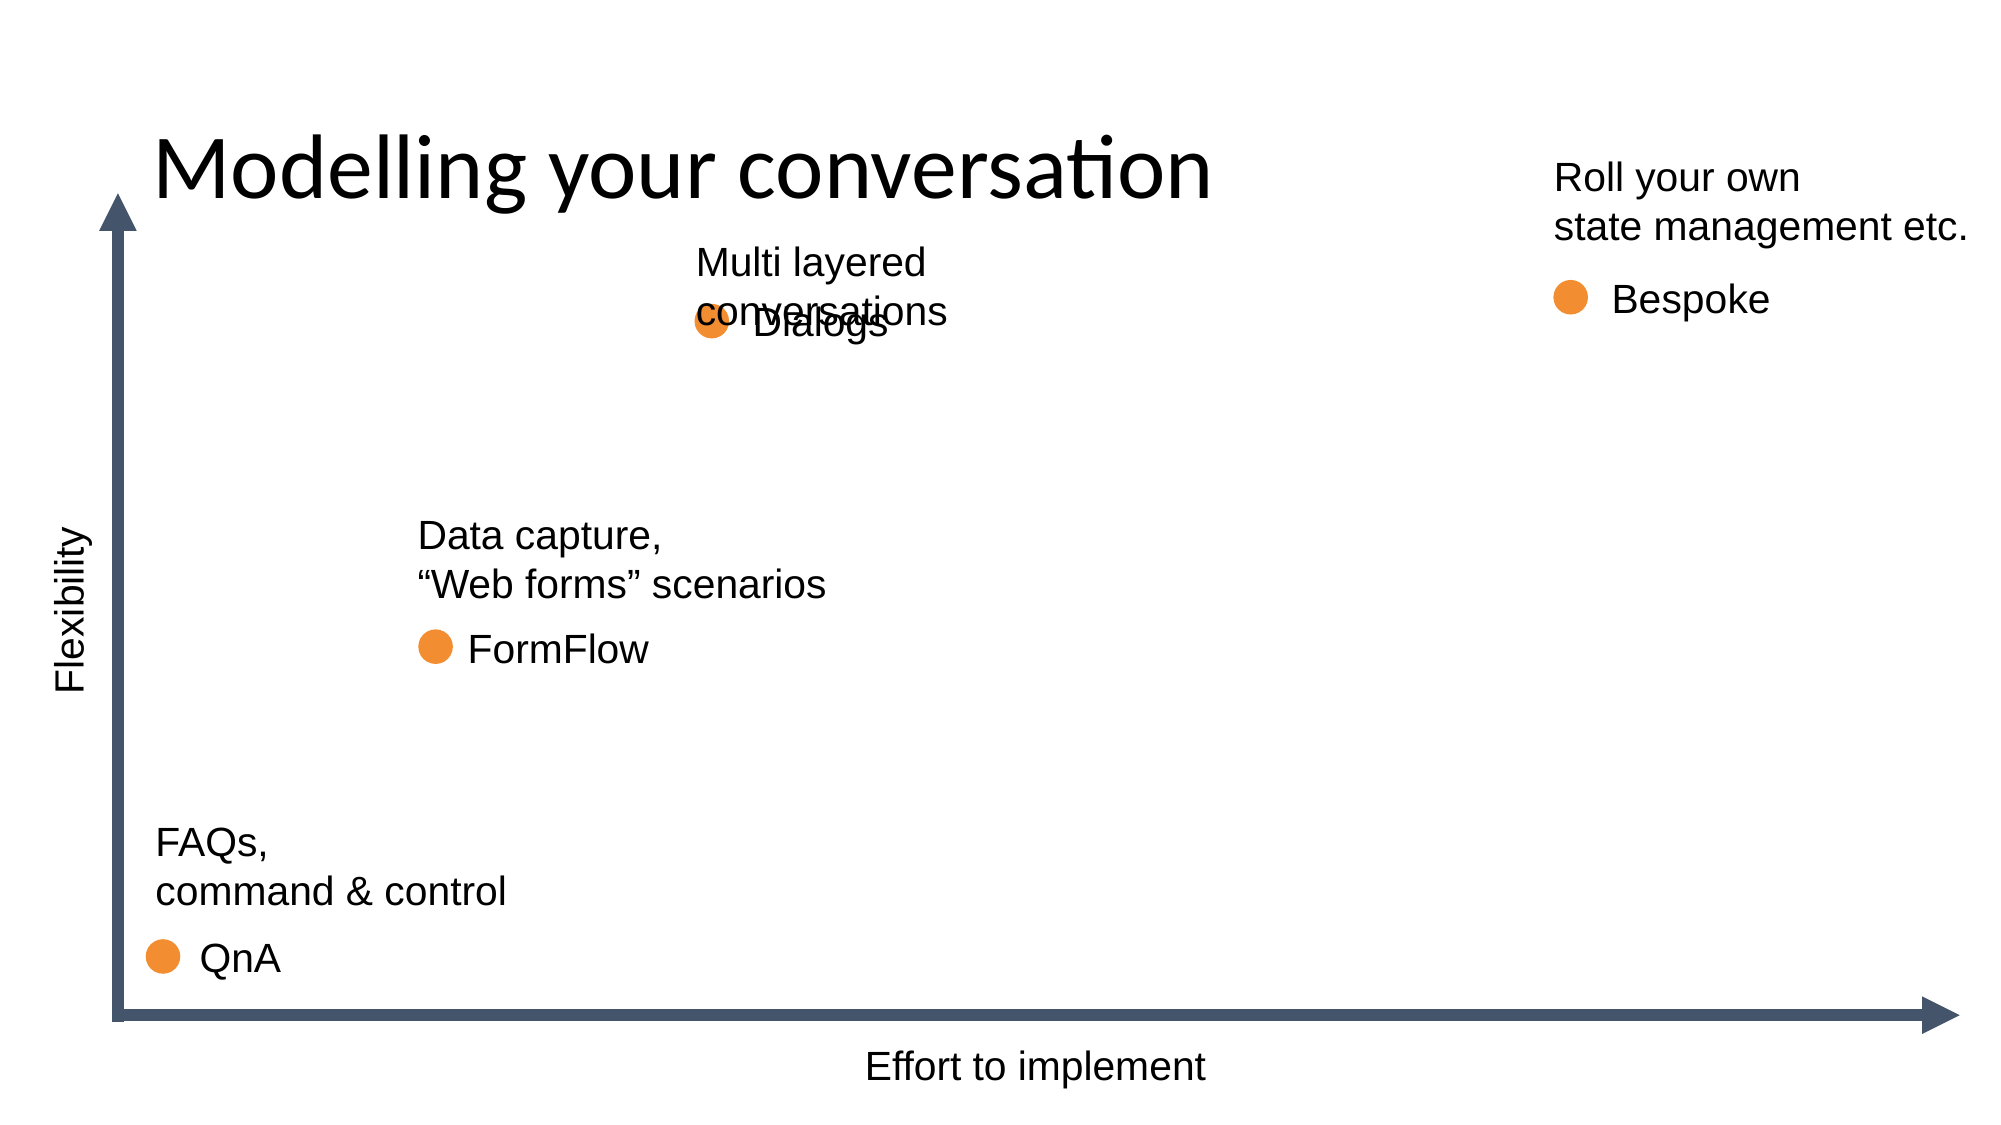

# Modelling your conversation
Roll your own
state management etc.
Multi layered conversations
Bespoke

Dialogs

Data capture,
“Web forms” scenarios
Flexibility
FormFlow

FAQs,
command & control
QnA

Effort to implement